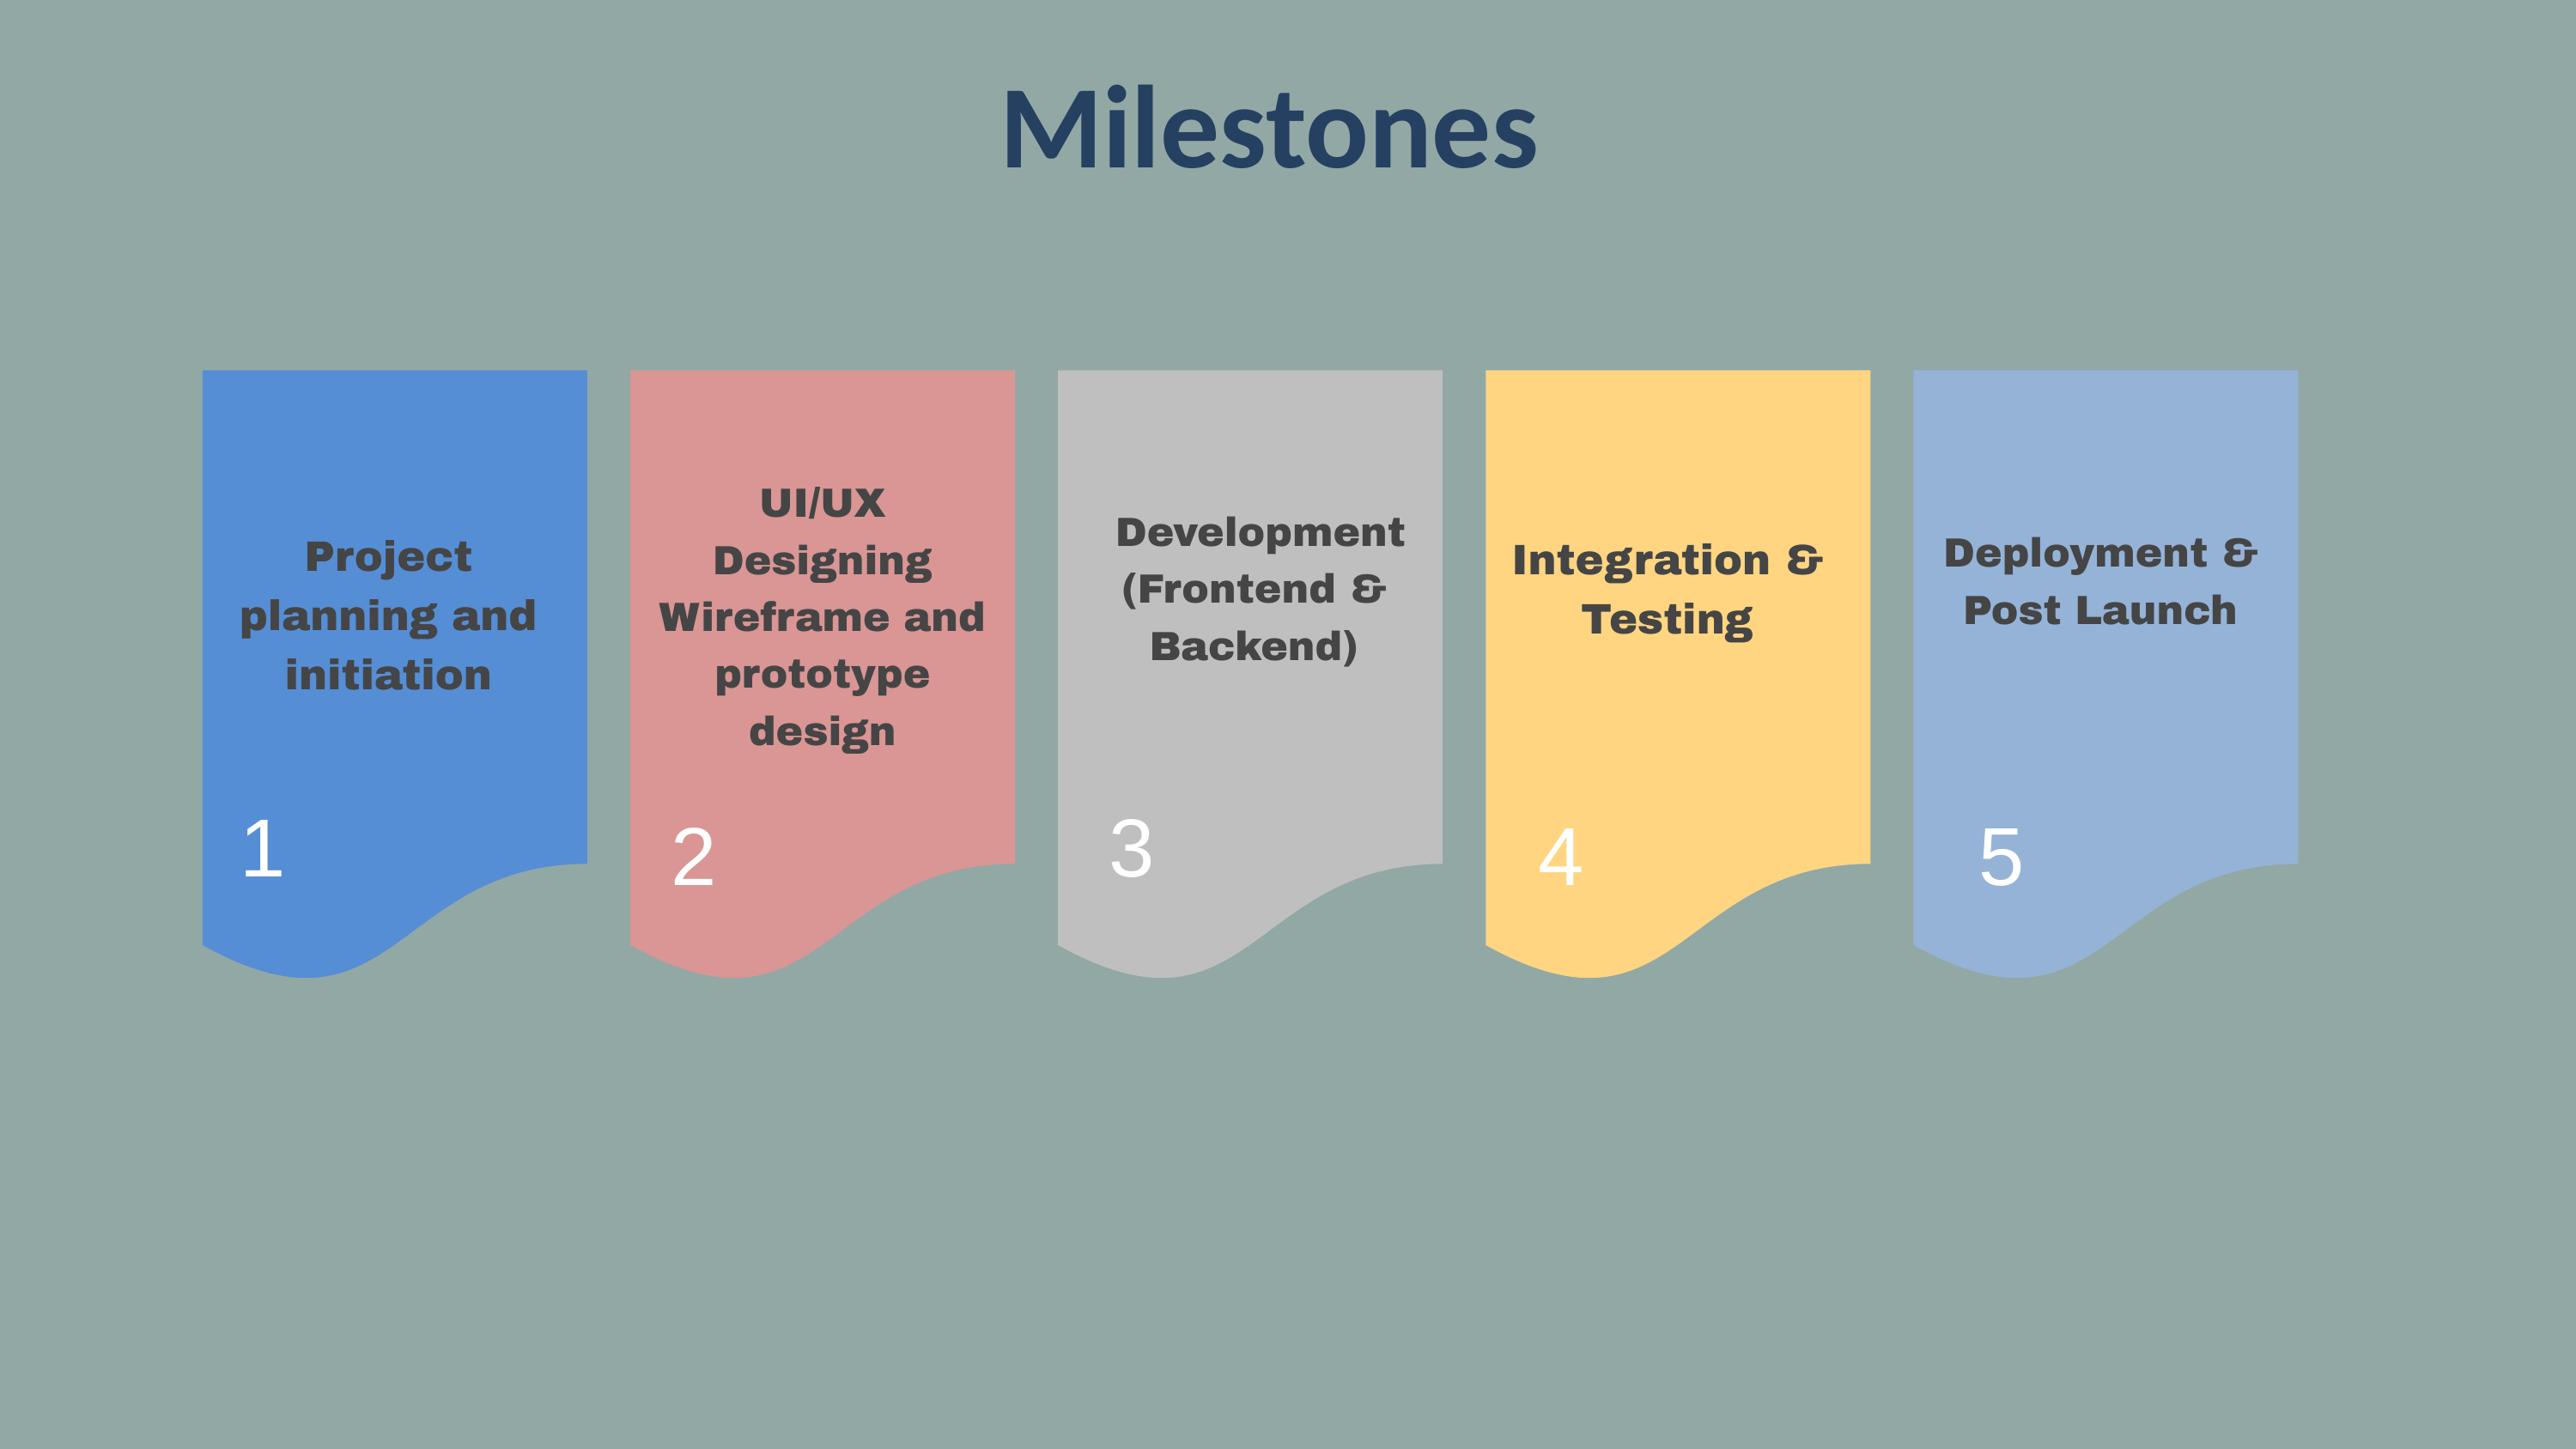

Milestones

UI/UX
Designing
Wireframe and prototype
design

 Development (Frontend & Backend)

Deployment & Post Launch
Project
planning and initiation

Integration & Testing

1
3
2
4
5